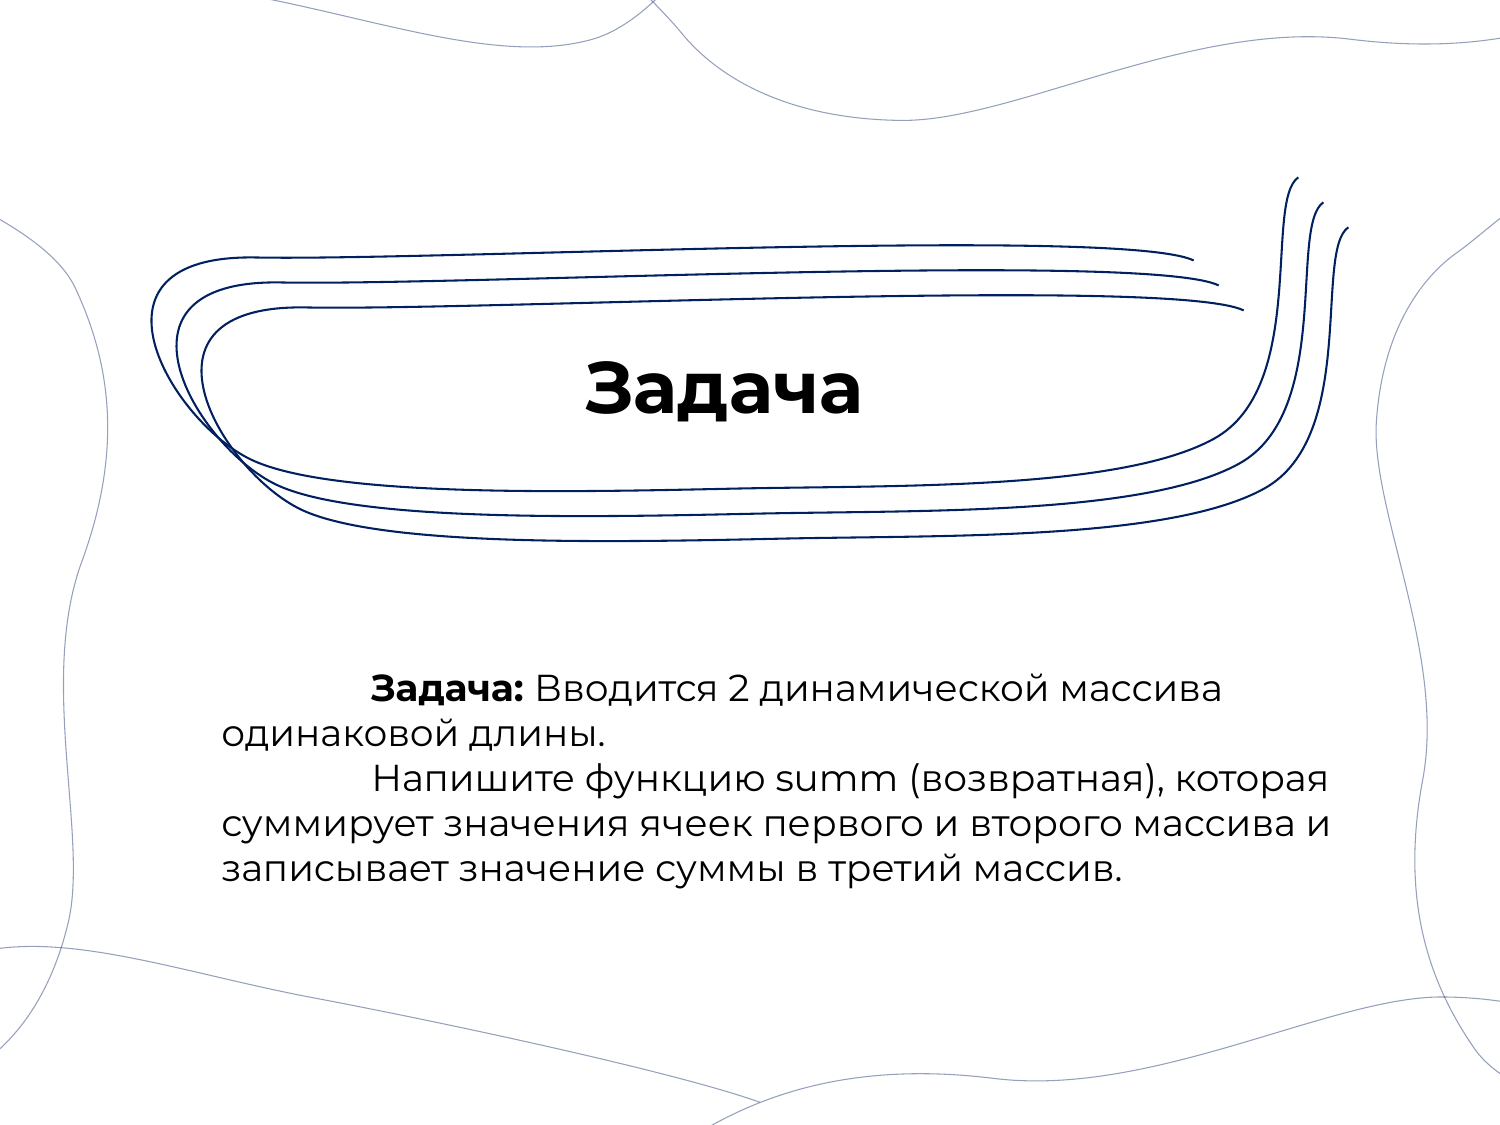

# Задача

	Задача: Вводится 2 динамической массива одинаковой длины.
	Напишите функцию summ (возвратная), которая суммирует значения ячеек первого и второго массива и записывает значение суммы в третий массив.